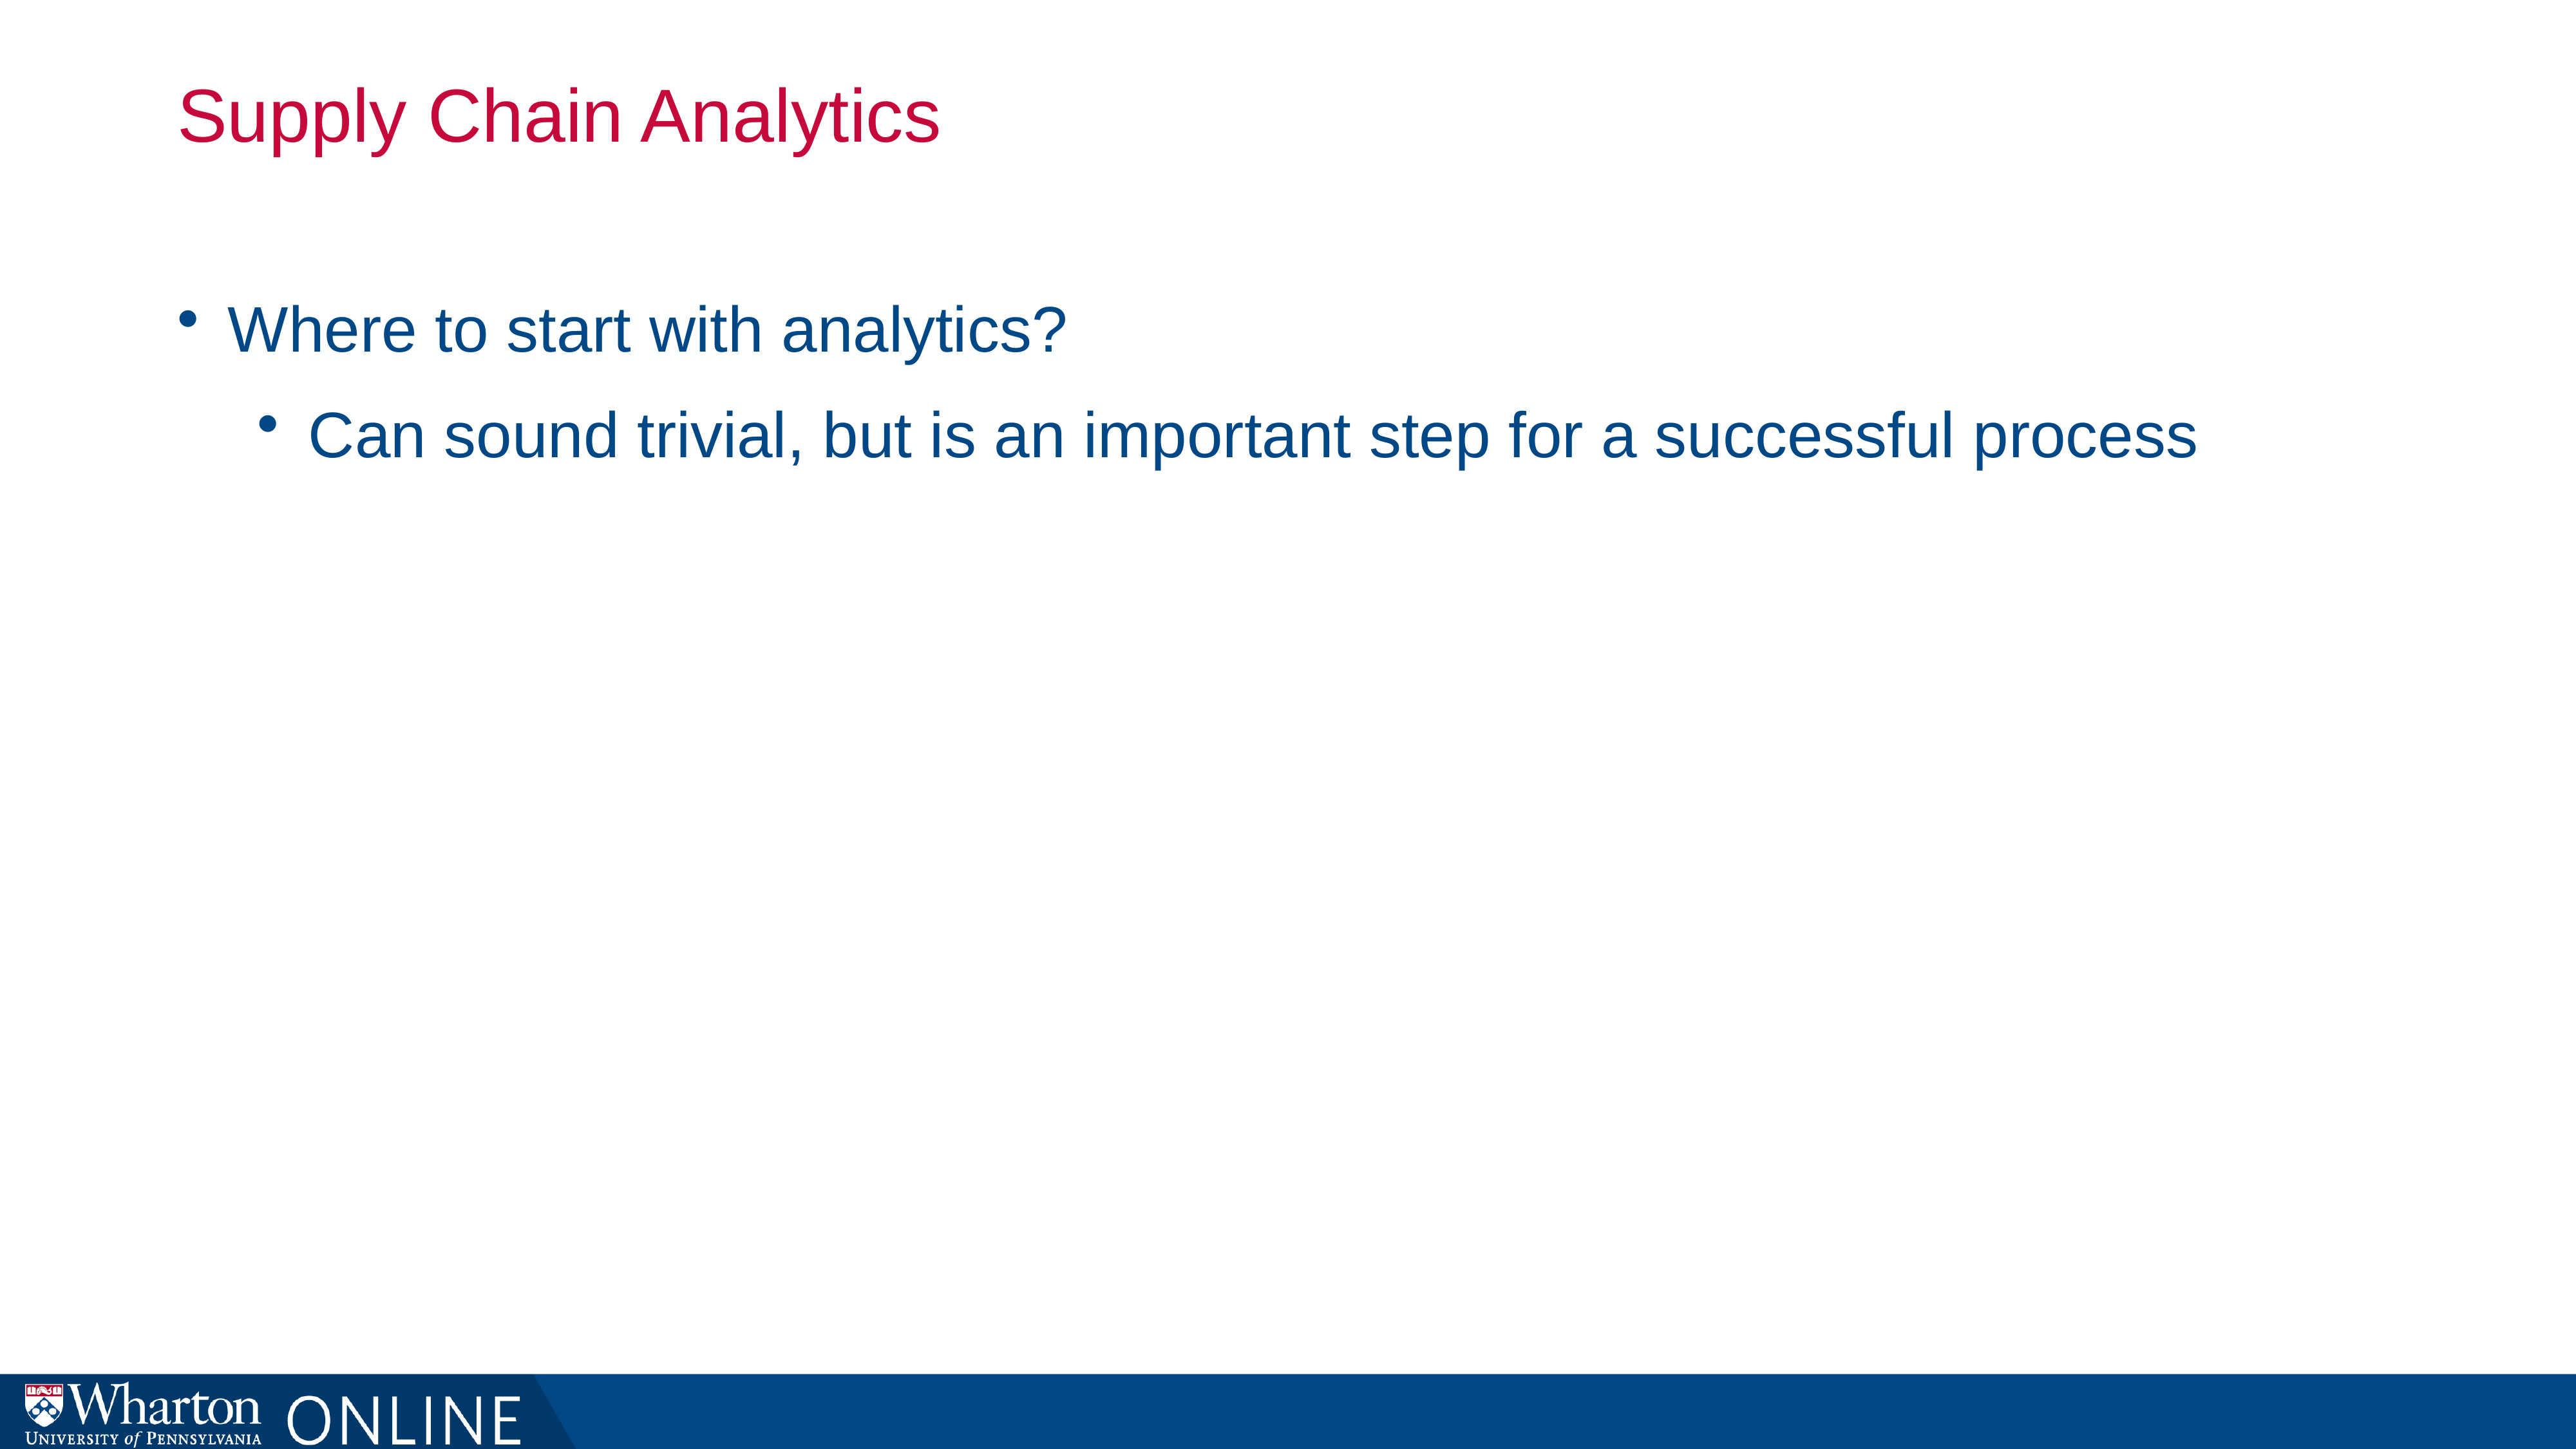

# Supply Chain Analytics
Where to start with analytics?
Can sound trivial, but is an important step for a successful process